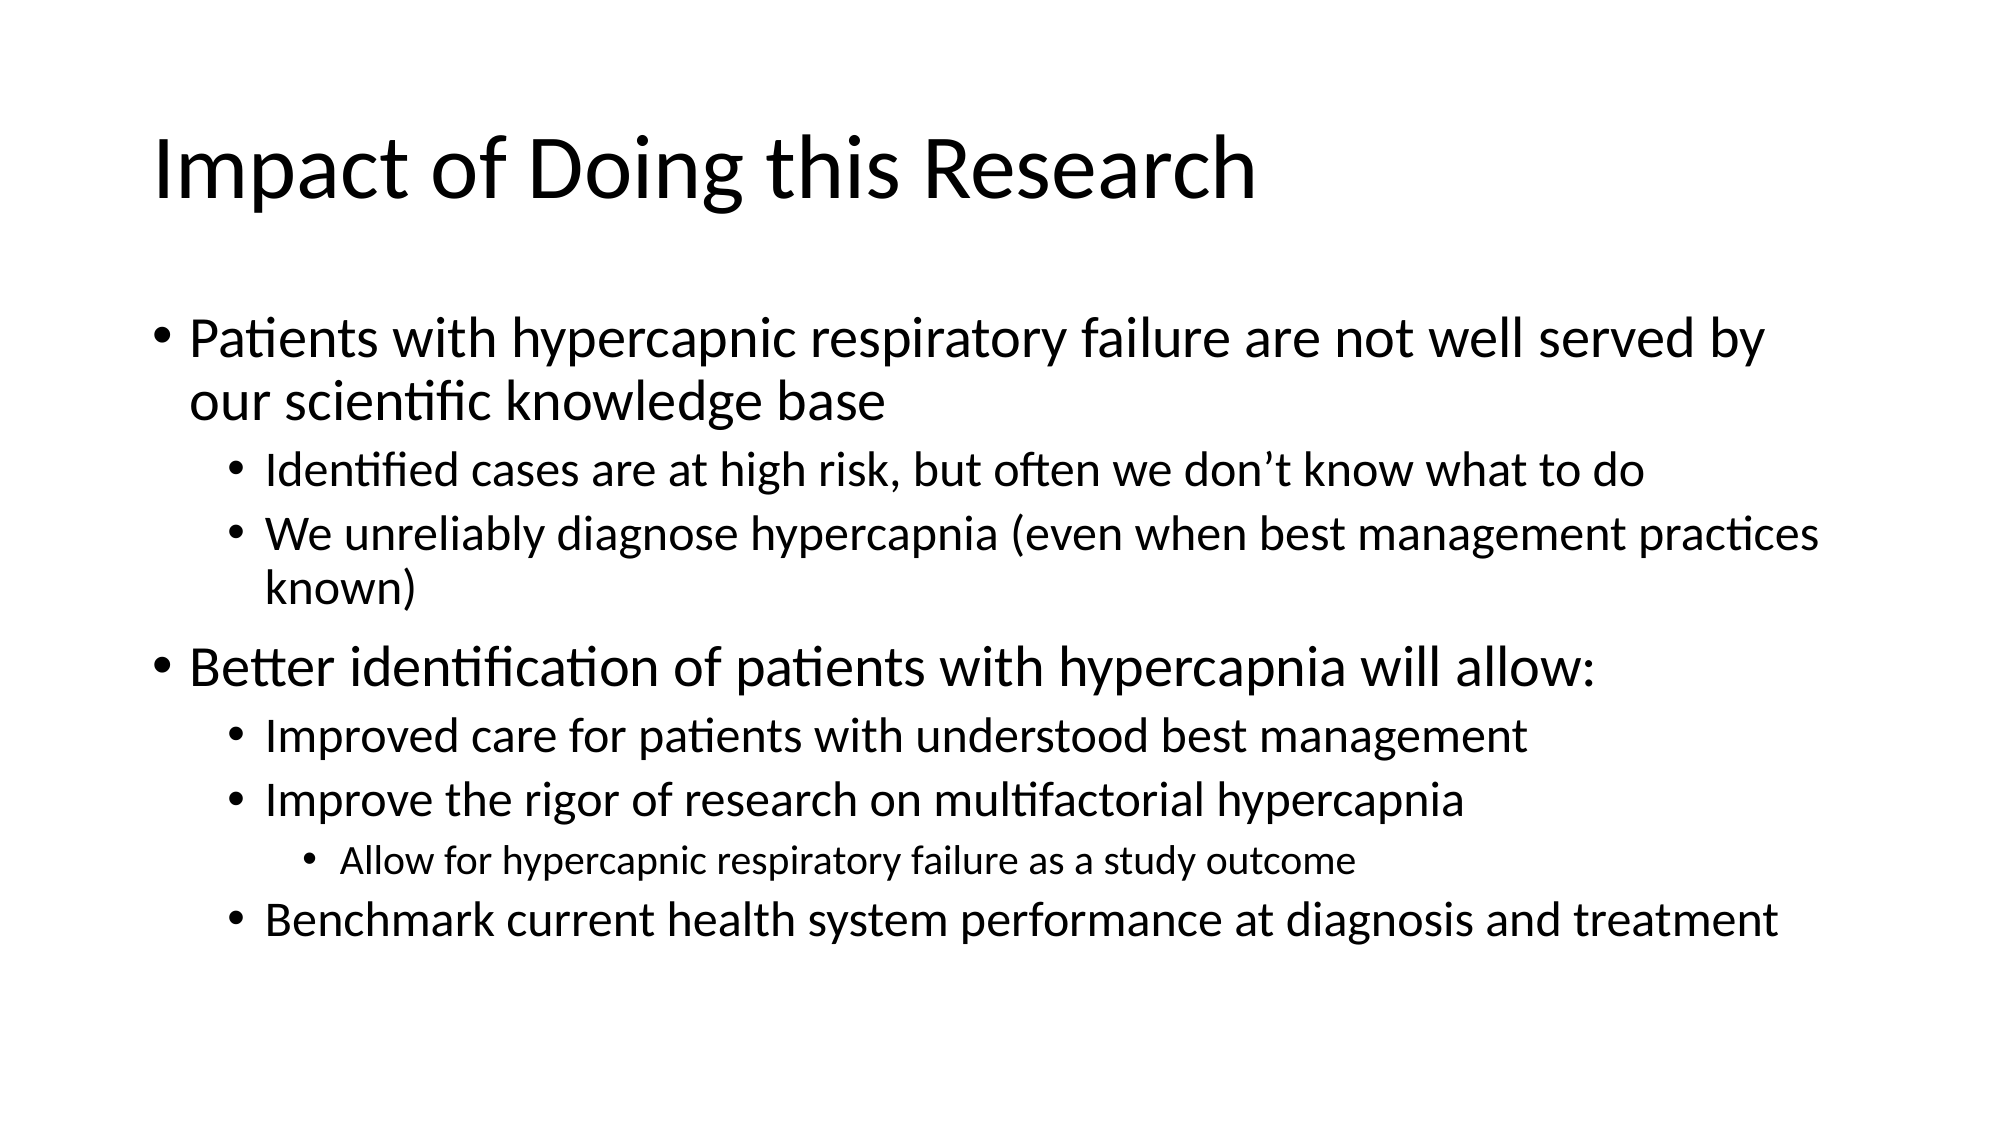

# Impact of Doing this Research
Patients with hypercapnic respiratory failure are not well served by our scientific knowledge base
Identified cases are at high risk, but often we don’t know what to do
We unreliably diagnose hypercapnia (even when best management practices known)
Better identification of patients with hypercapnia will allow:
Improved care for patients with understood best management
Improve the rigor of research on multifactorial hypercapnia
Allow for hypercapnic respiratory failure as a study outcome
Benchmark current health system performance at diagnosis and treatment